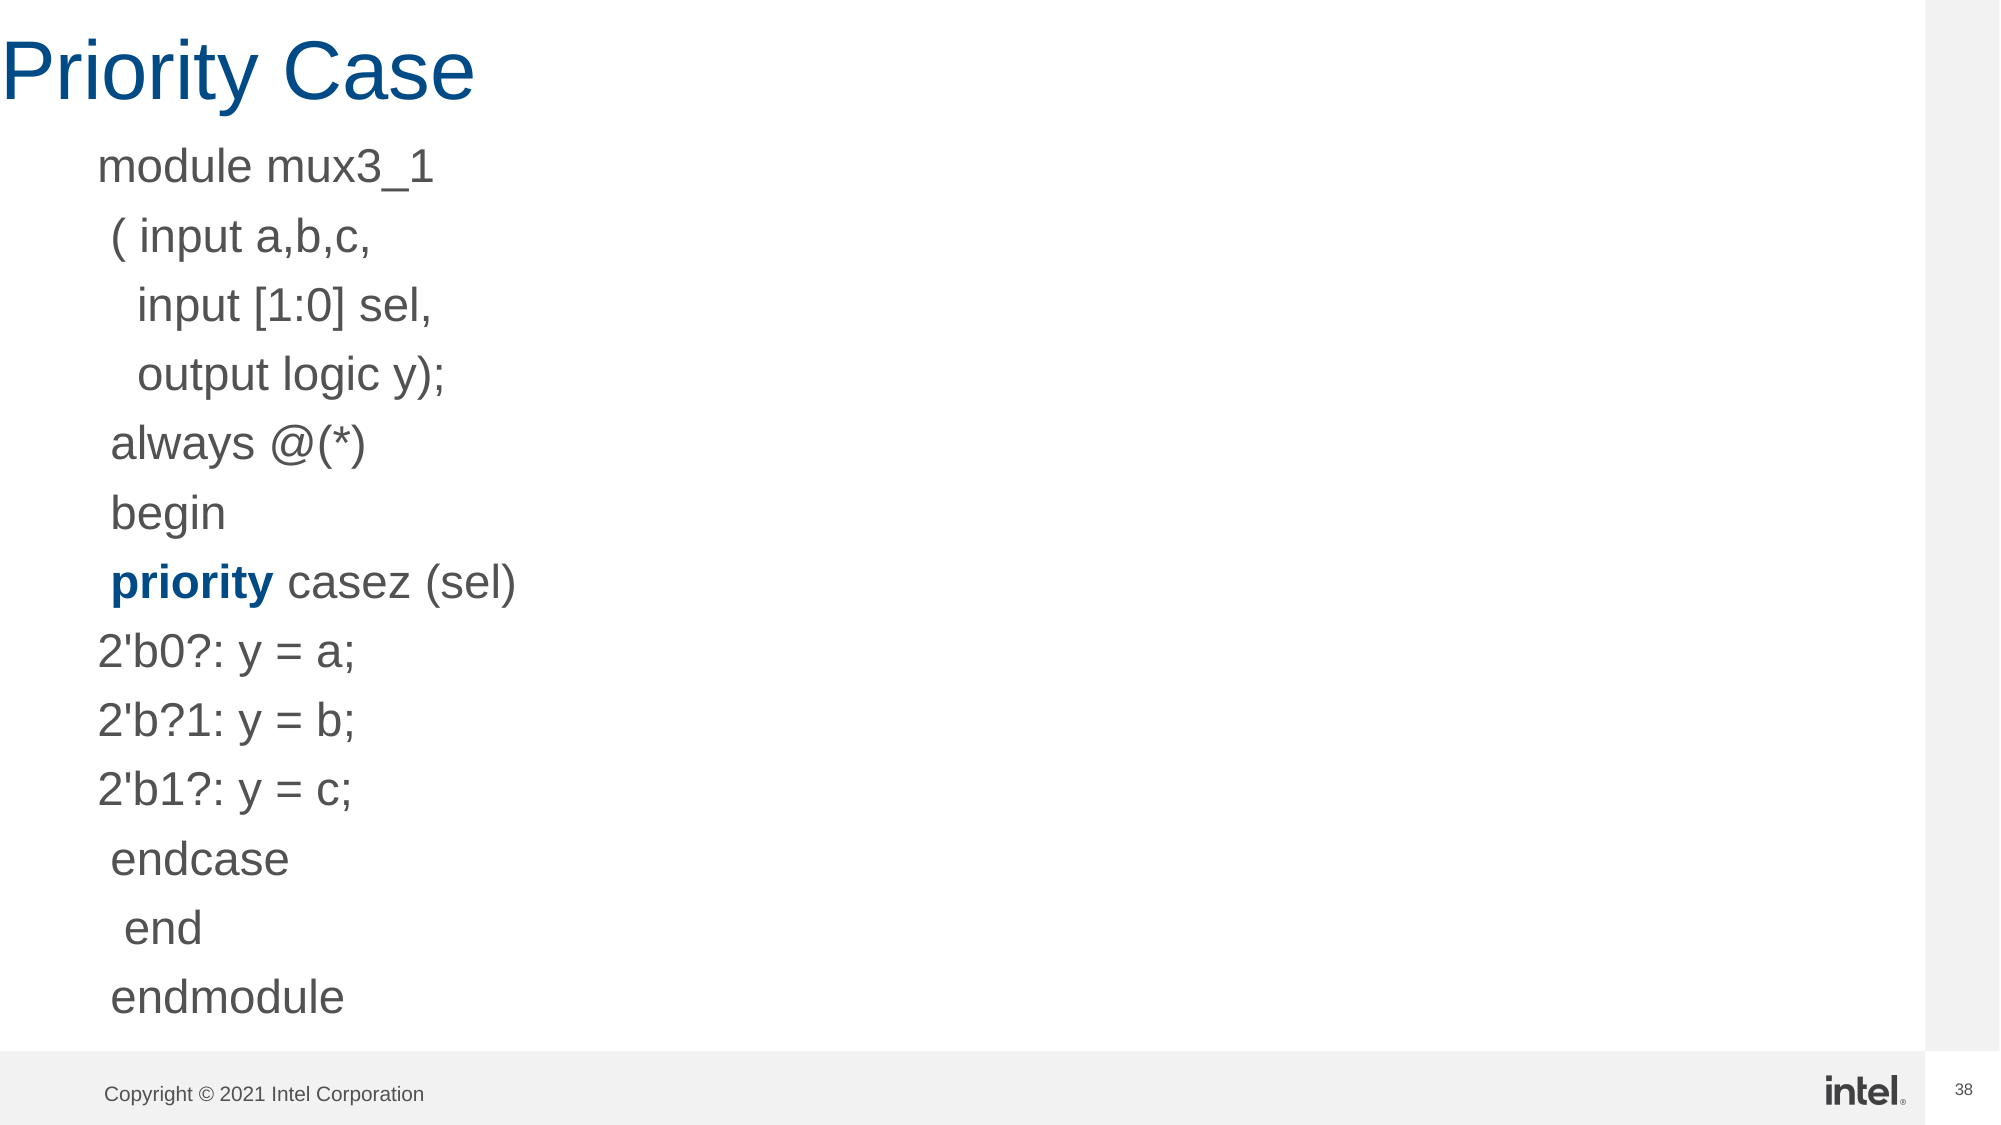

38
# Priority Case
module mux3_1
 ( input a,b,c,
   input [1:0] sel,
   output logic y);
 always @(*)
 begin
 priority casez (sel)
2'b0?: y = a;
2'b?1: y = b;
2'b1?: y = c;
 endcase
  end
 endmodule